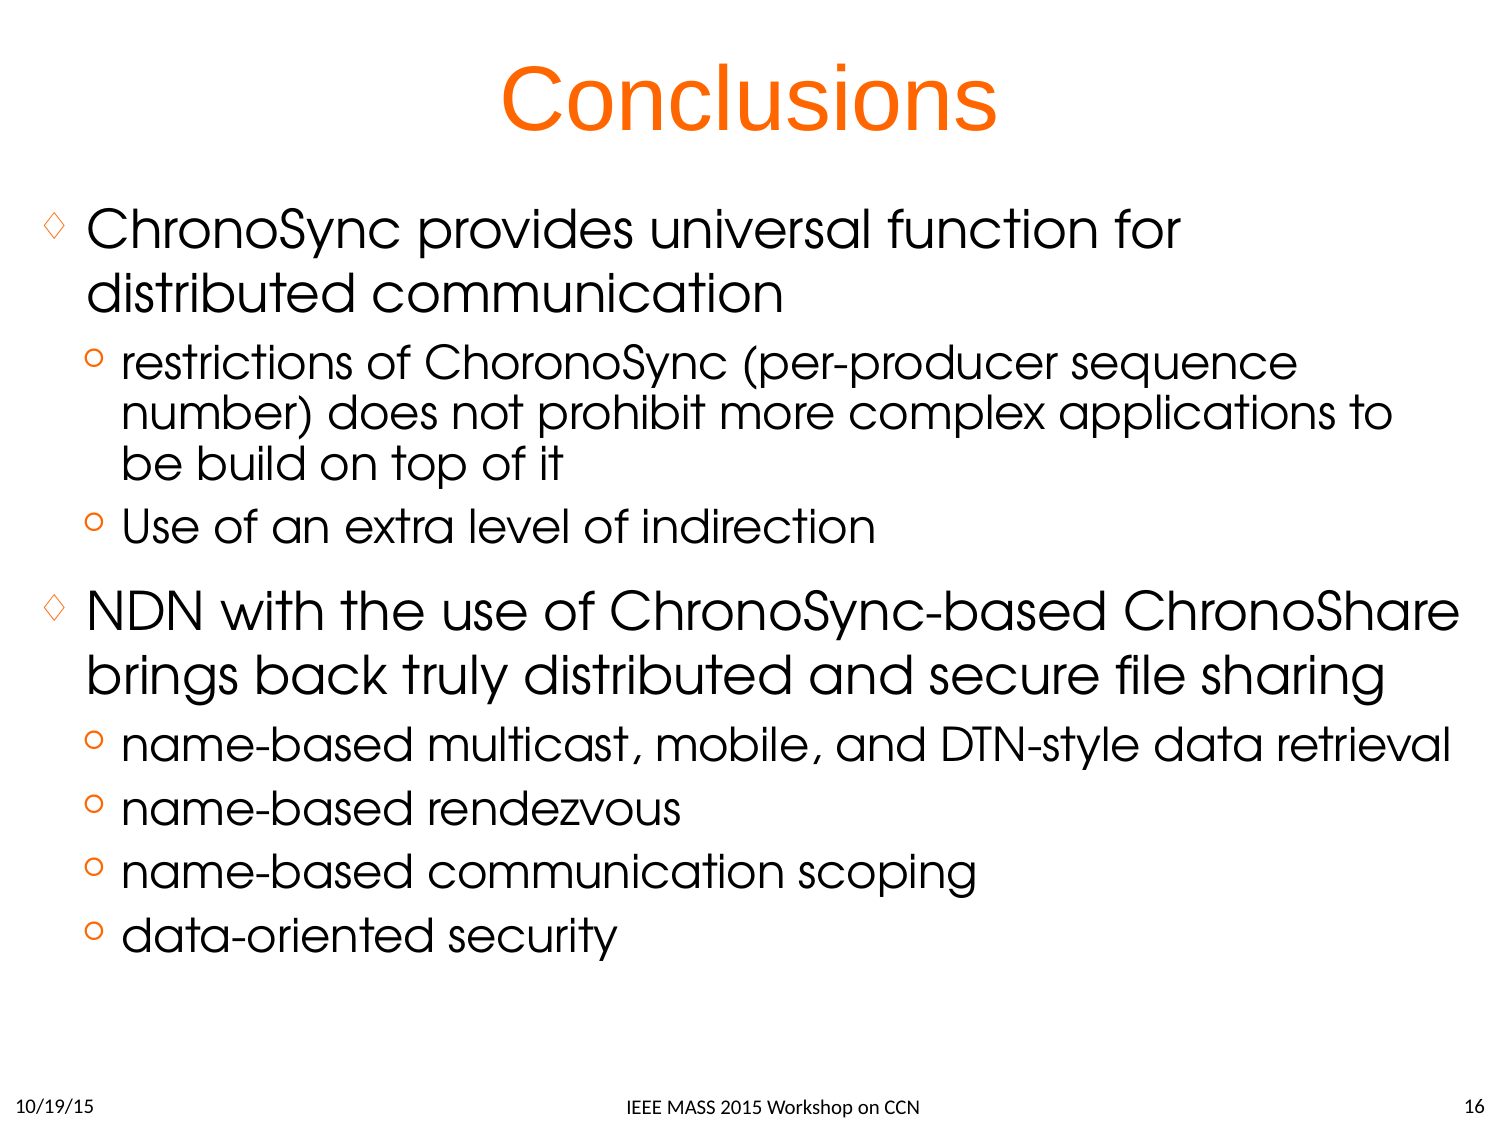

# Conclusions
ChronoSync provides universal function for distributed communication
restrictions of ChoronoSync (per-producer sequence number) does not prohibit more complex applications to be build on top of it
Use of an extra level of indirection
NDN with the use of ChronoSync-based ChronoShare brings back truly distributed and secure file sharing
name-based multicast, mobile, and DTN-style data retrieval
name-based rendezvous
name-based communication scoping
data-oriented security

10/19/15
16
IEEE MASS 2015 Workshop on CCN